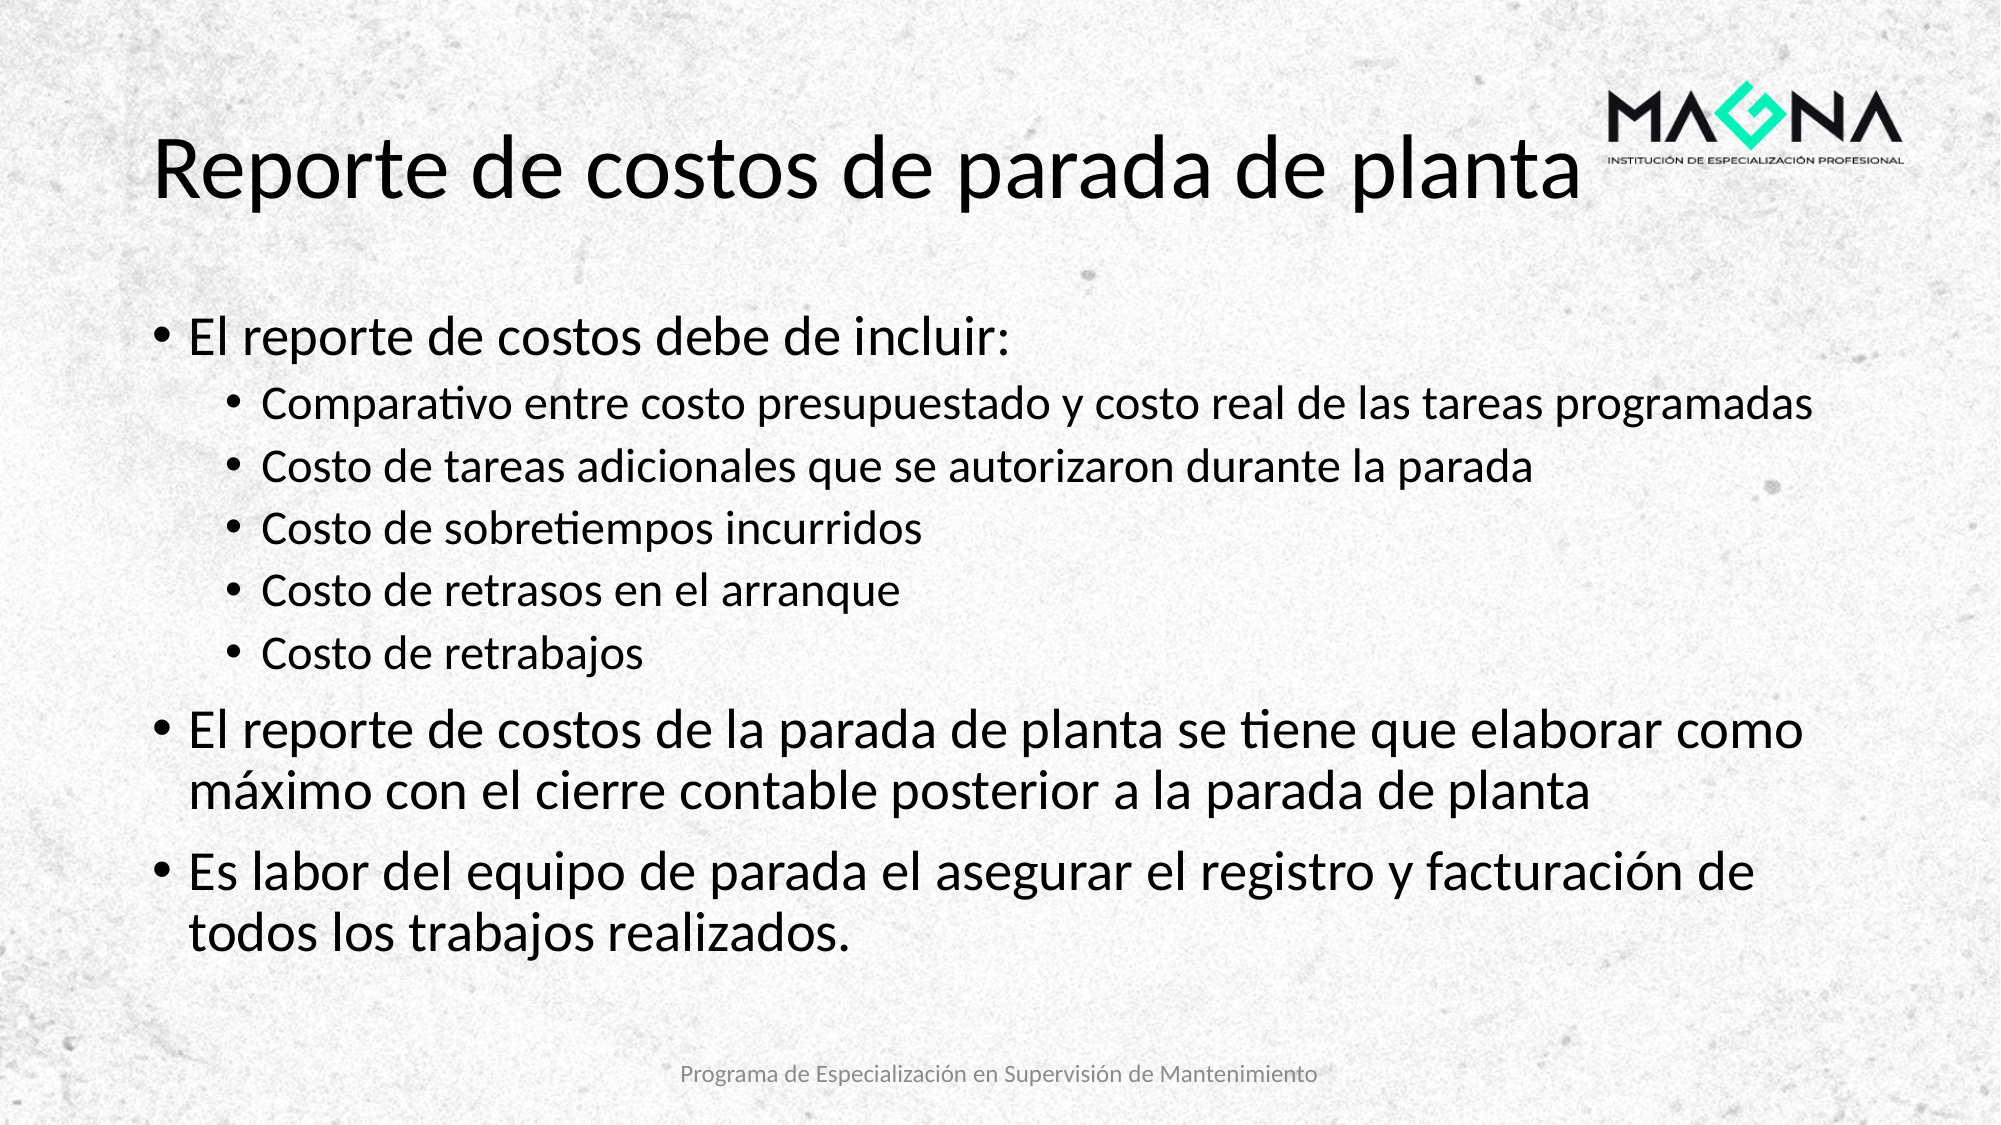

# Reporte de costos de parada de planta
El reporte de costos debe de incluir:
Comparativo entre costo presupuestado y costo real de las tareas programadas
Costo de tareas adicionales que se autorizaron durante la parada
Costo de sobretiempos incurridos
Costo de retrasos en el arranque
Costo de retrabajos
El reporte de costos de la parada de planta se tiene que elaborar como máximo con el cierre contable posterior a la parada de planta
Es labor del equipo de parada el asegurar el registro y facturación de todos los trabajos realizados.